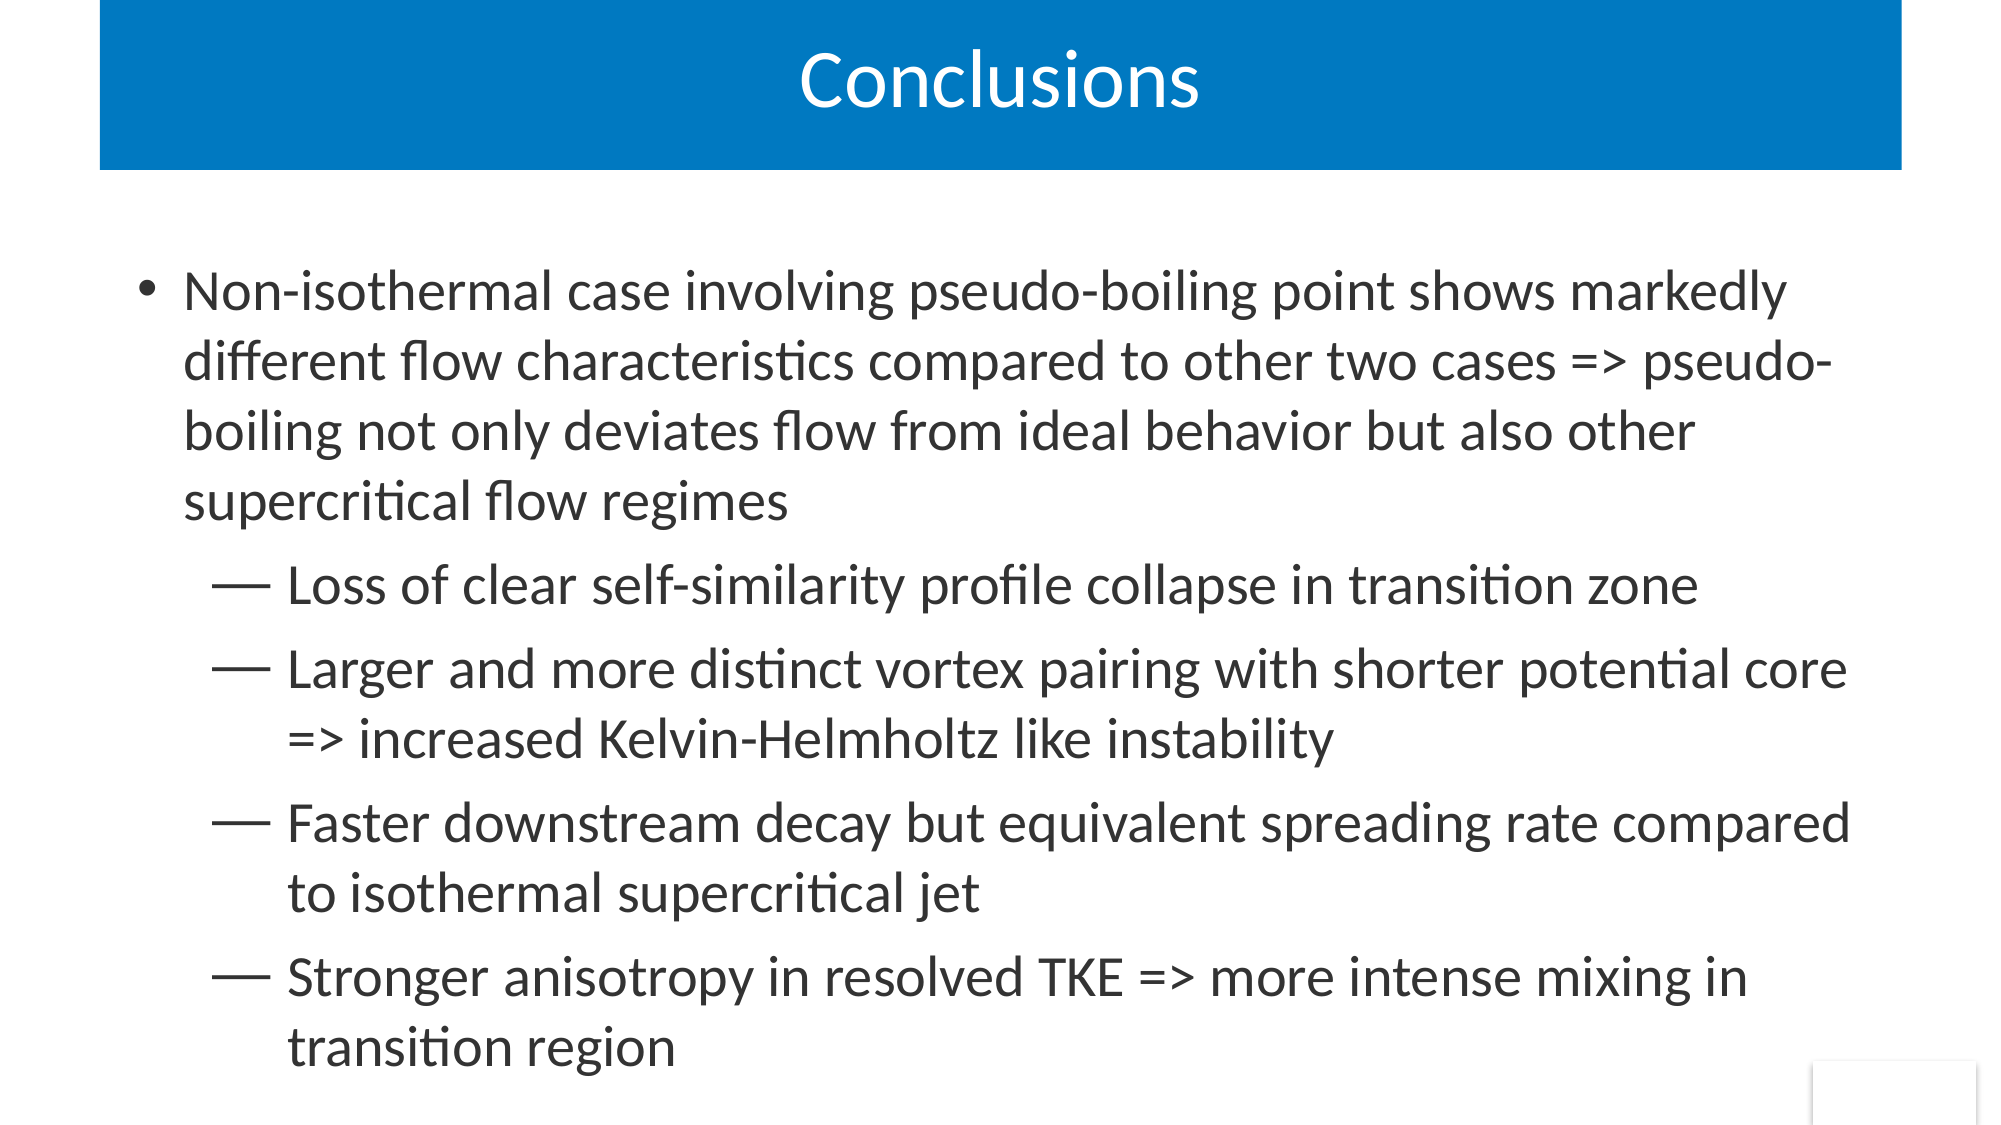

# Conclusions
Non-isothermal case involving pseudo-boiling point shows markedly different flow characteristics compared to other two cases => pseudo-boiling not only deviates flow from ideal behavior but also other supercritical flow regimes
Loss of clear self-similarity profile collapse in transition zone
Larger and more distinct vortex pairing with shorter potential core => increased Kelvin-Helmholtz like instability
Faster downstream decay but equivalent spreading rate compared to isothermal supercritical jet
Stronger anisotropy in resolved TKE => more intense mixing in transition region